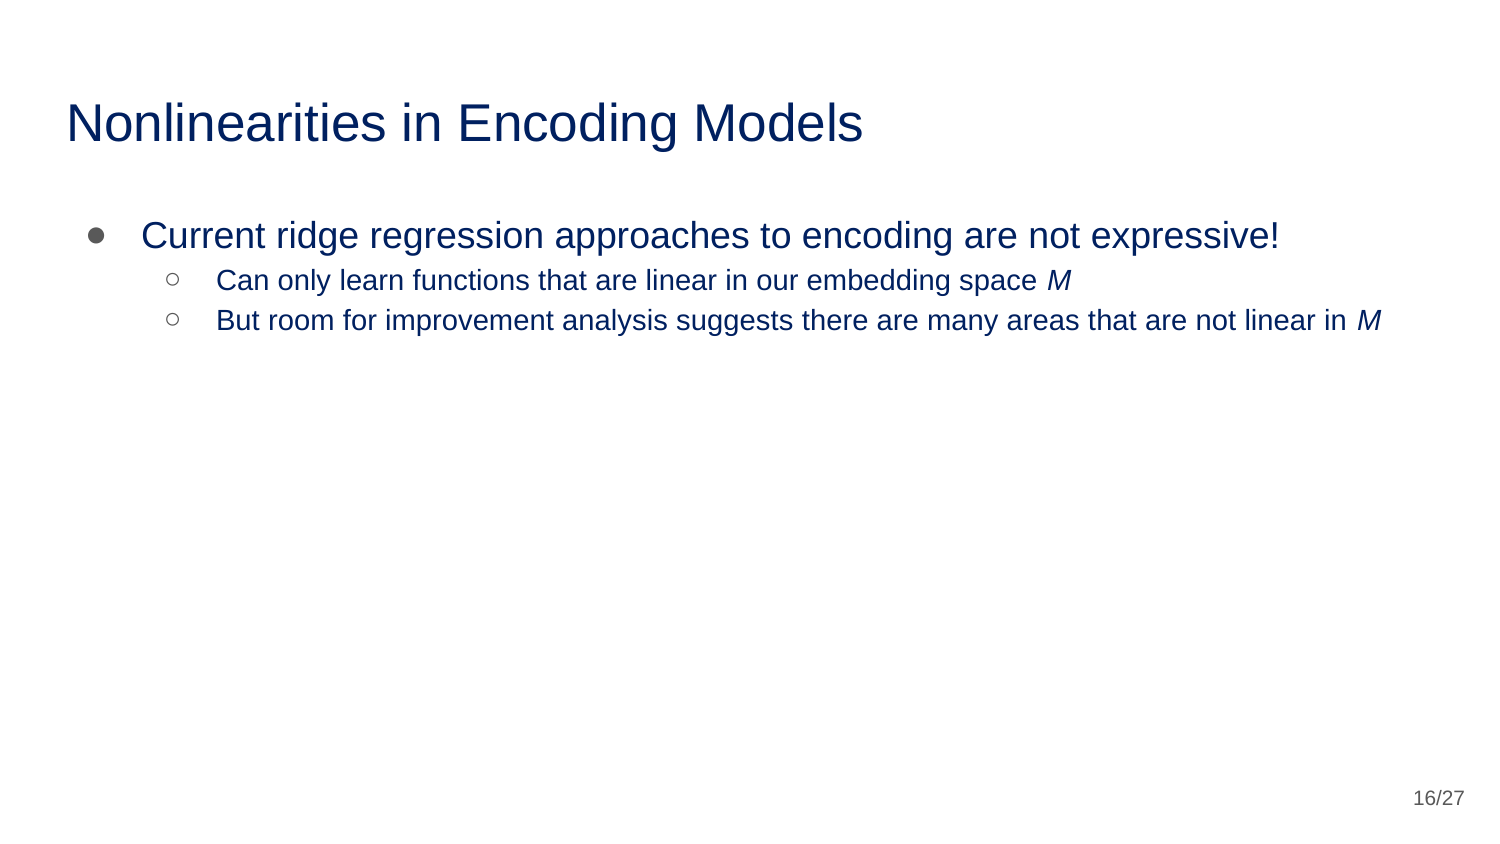

# Nonlinearities in Encoding Models
Current ridge regression approaches to encoding are not expressive!
Can only learn functions that are linear in our embedding space M
But room for improvement analysis suggests there are many areas that are not linear in M

16/27